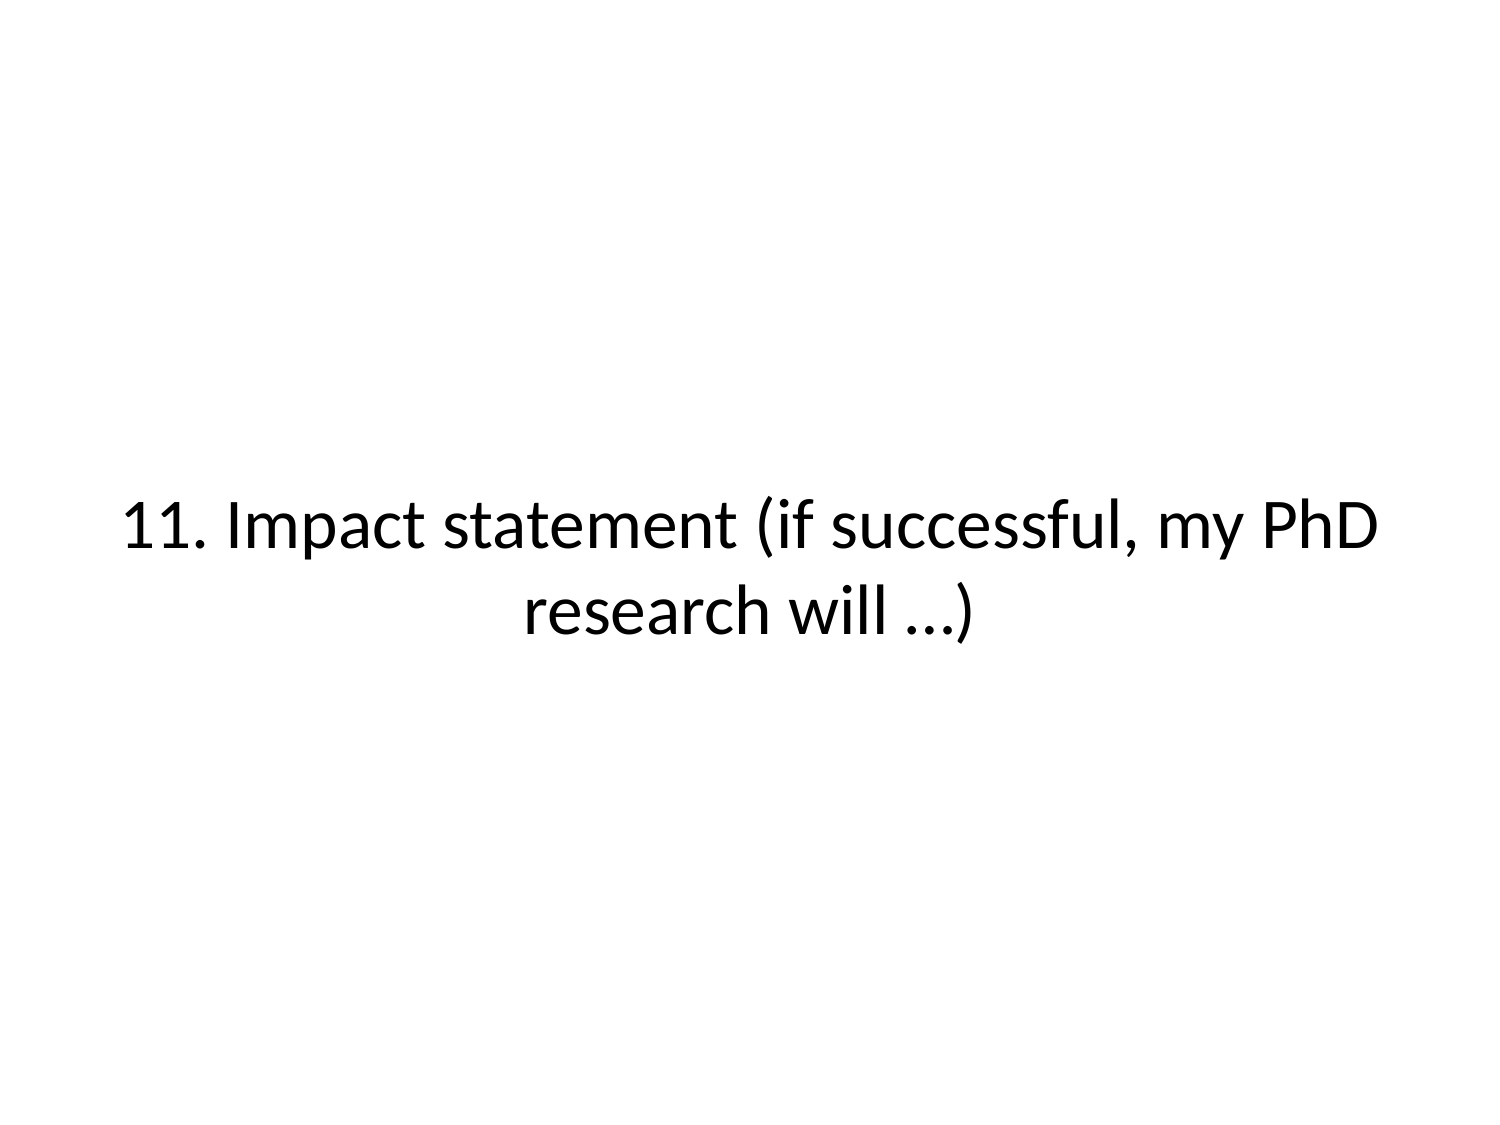

# 11. Impact statement (if successful, my PhD research will …)